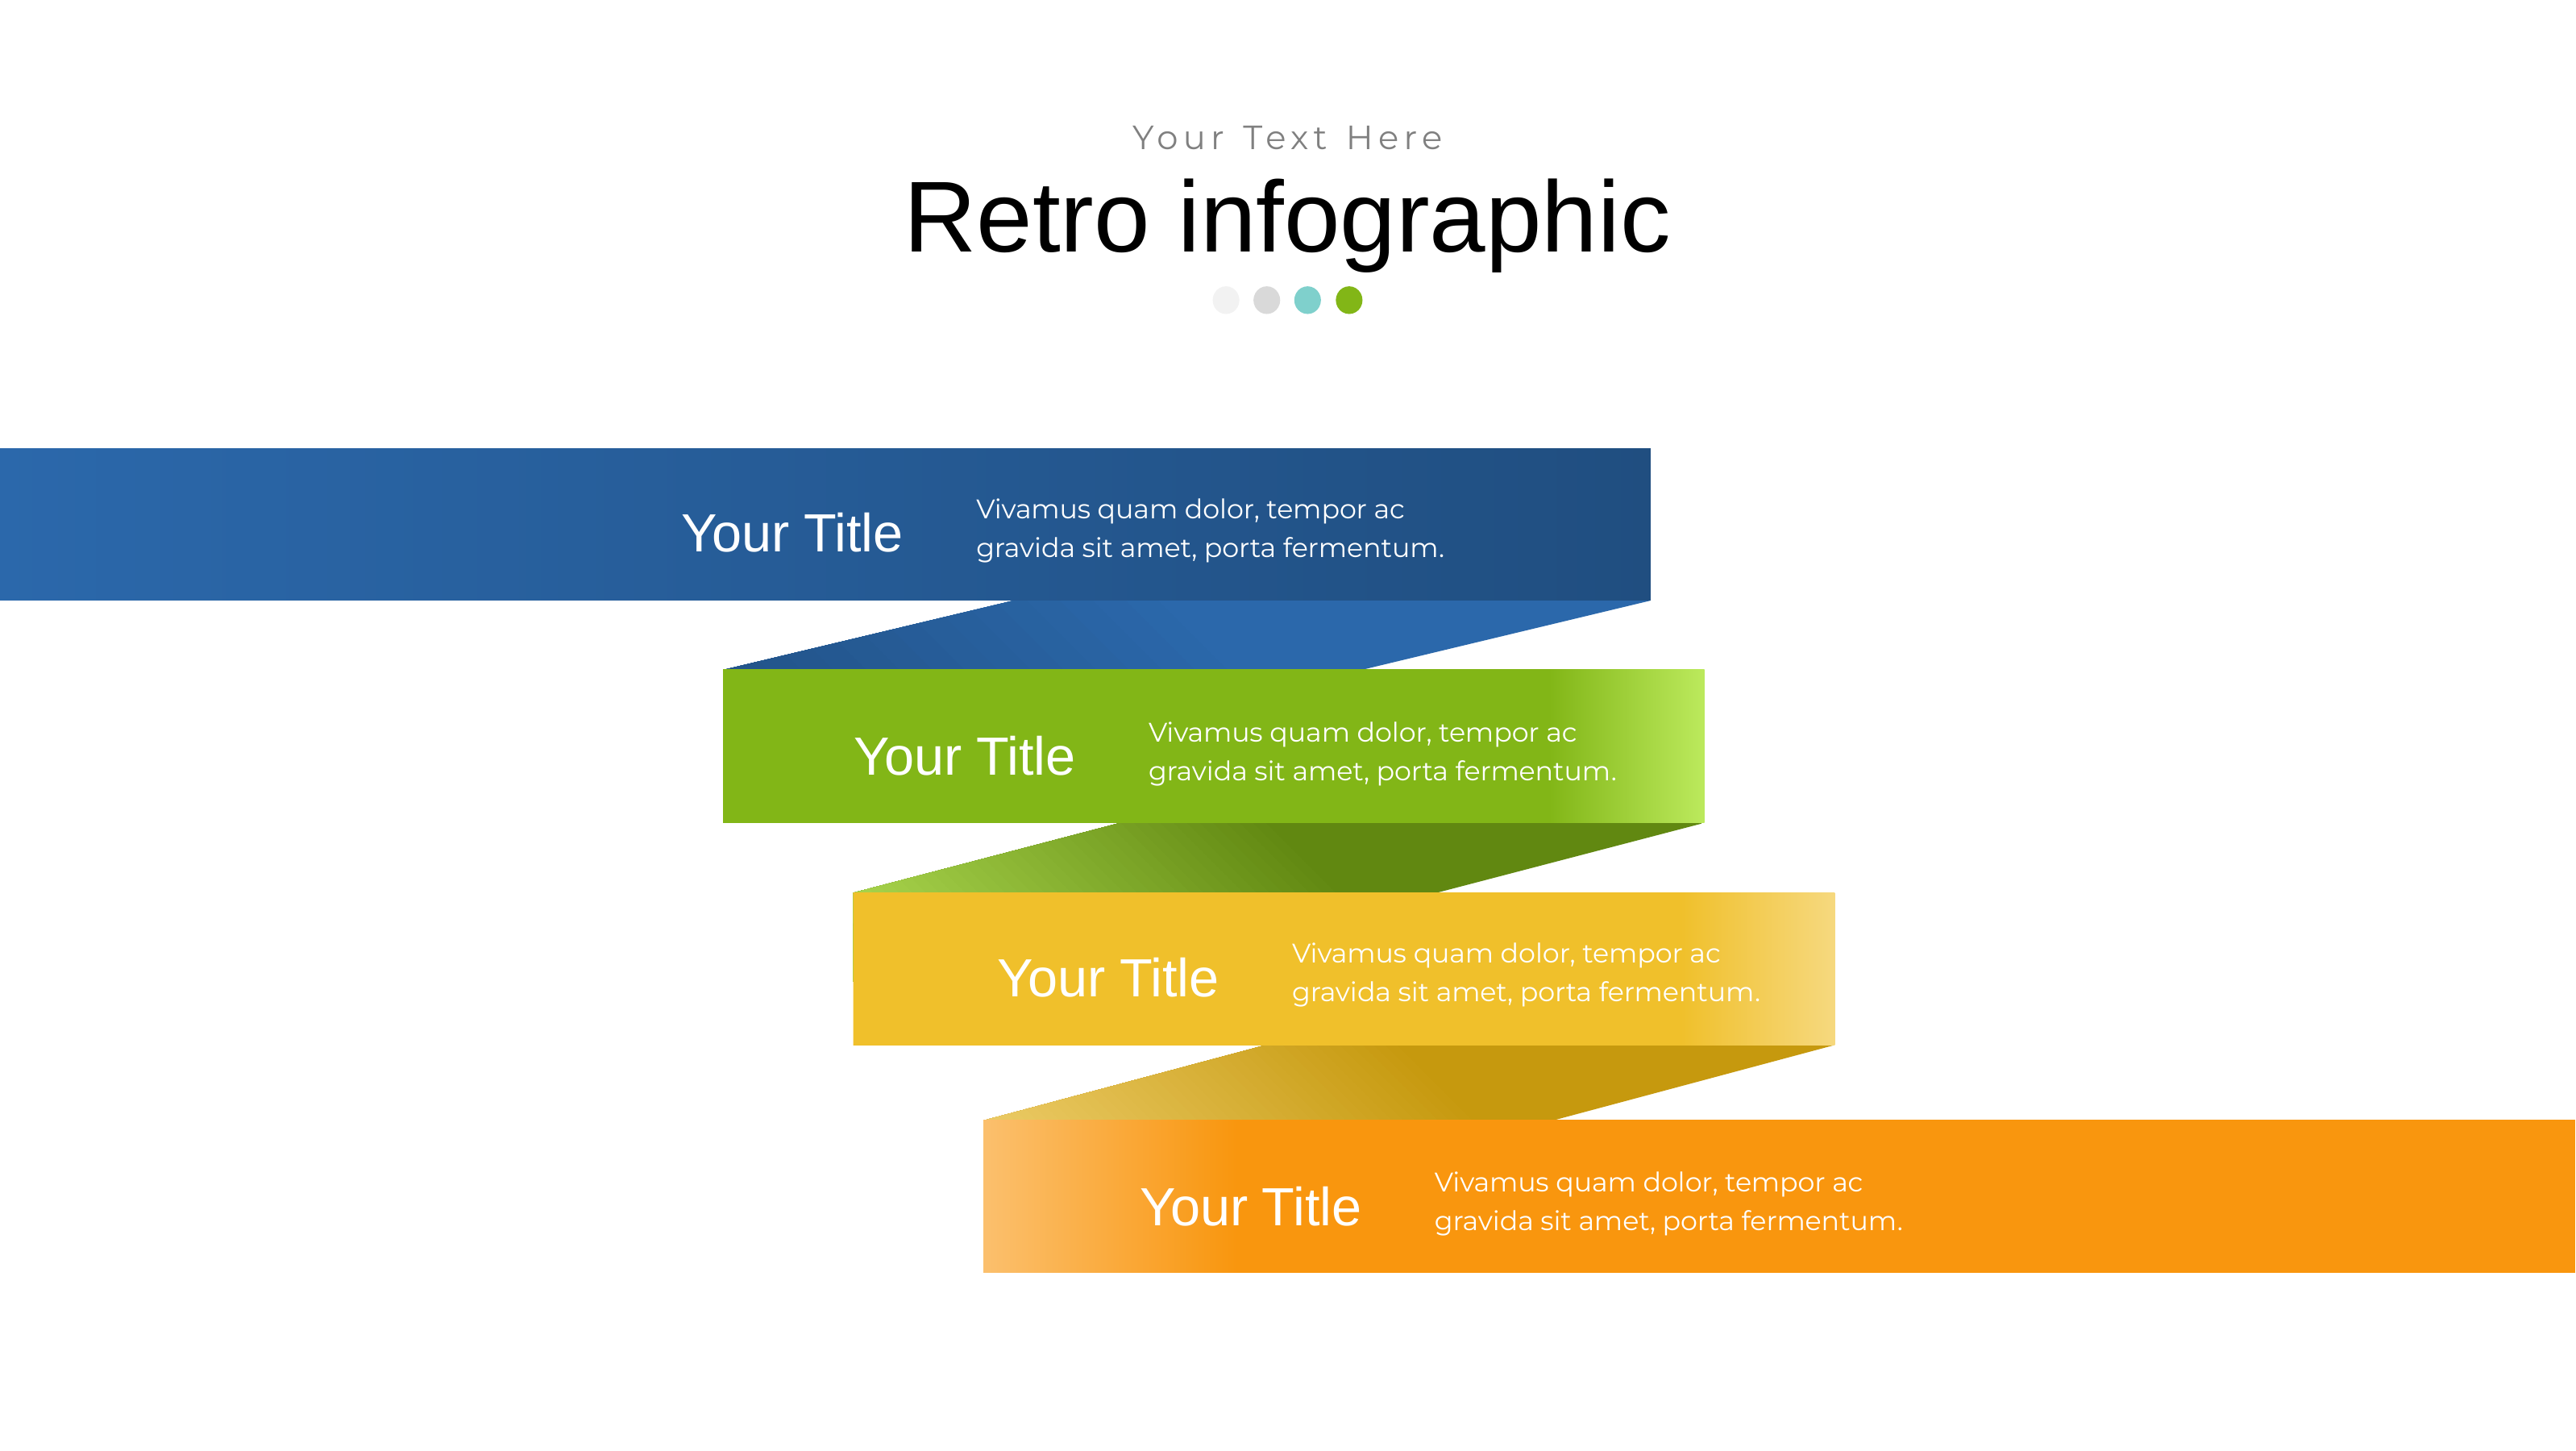

Your Text Here

Retro infographic

Your Title
Vivamus quam dolor, tempor ac gravida sit amet, porta fermentum.

Your Title
Vivamus quam dolor, tempor ac gravida sit amet, porta fermentum.

Your Title
Vivamus quam dolor, tempor ac gravida sit amet, porta fermentum.

Your Title
Vivamus quam dolor, tempor ac gravida sit amet, porta fermentum.